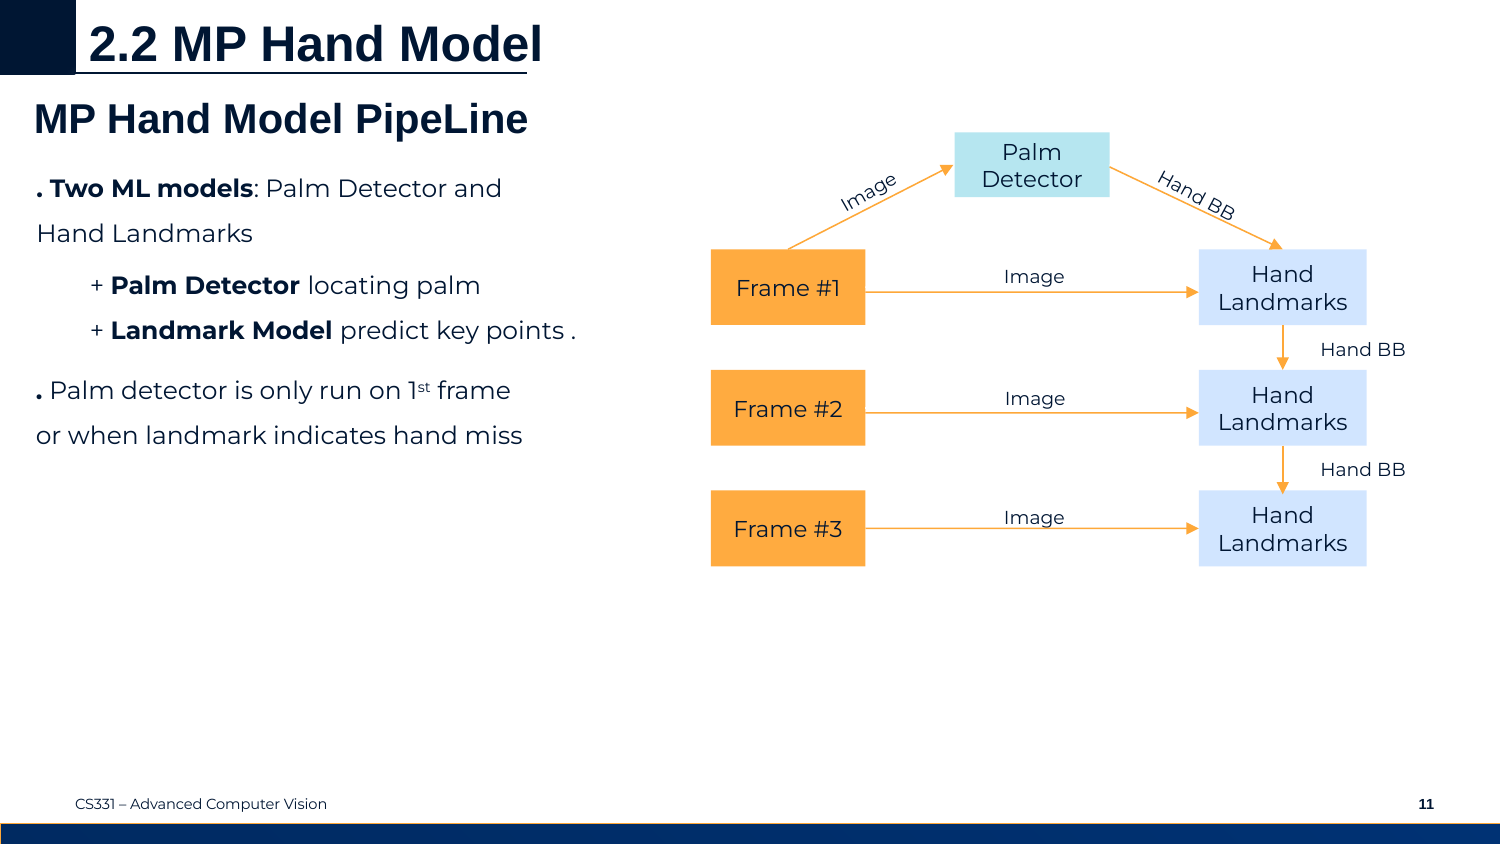

2.2 MP Hand Model
MP Hand Model PipeLine
Palm Detector
. Two ML models: Palm Detector and
Hand Landmarks
Image
Hand BB
Image
+ Palm Detector locating palm
+ Landmark Model predict key points .
Frame #1
Hand Landmarks
Hand BB
. Palm detector is only run on 1st frame
or when landmark indicates hand miss
Image
Frame #2
Hand Landmarks
Hand BB
Image
Frame #3
Hand Landmarks
CS331 – Advanced Computer Vision
11